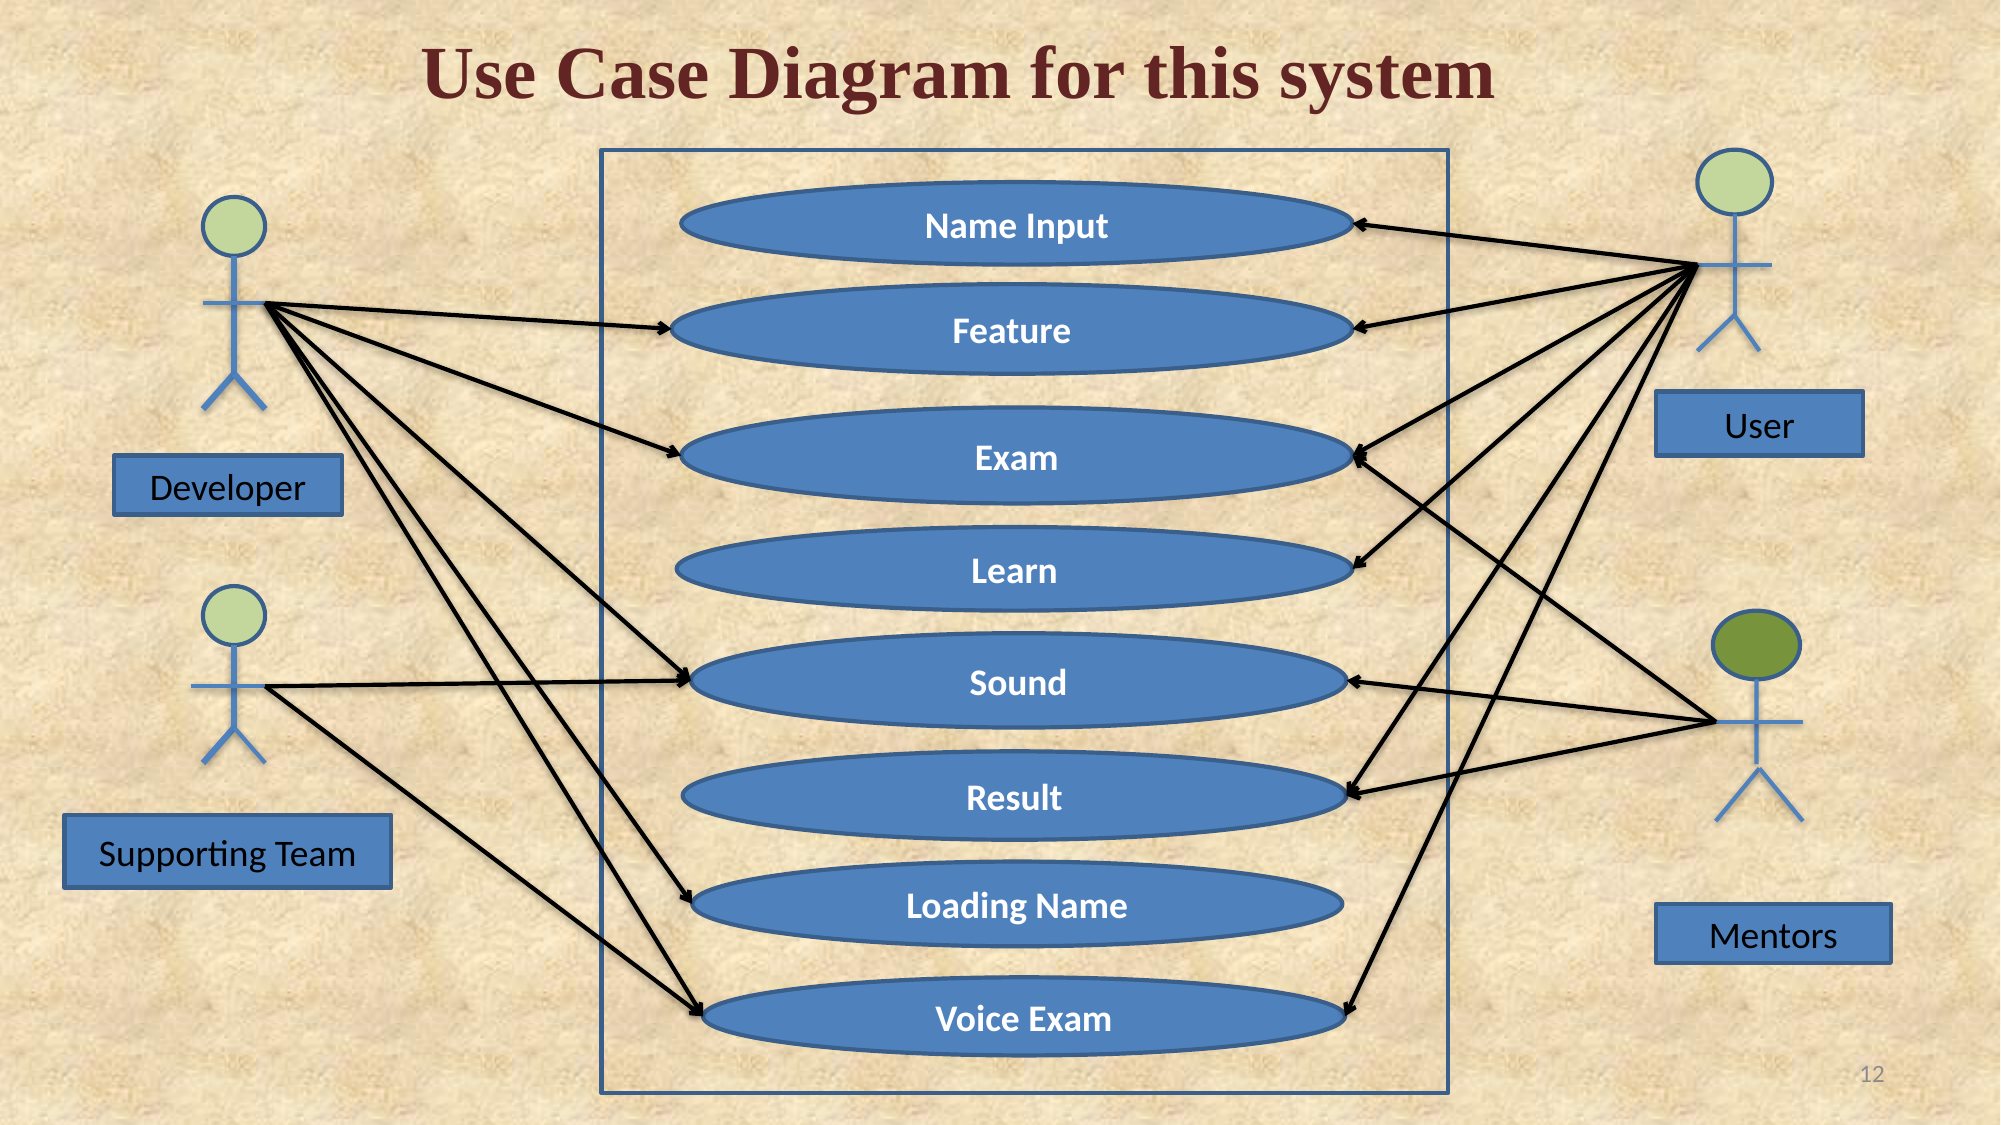

Use Case Diagram for this system

Name Input

Feature
User
Exam
Developer
Learn

Sound
Result
Supporting Team
Loading Name
Mentors
Voice Exam
12